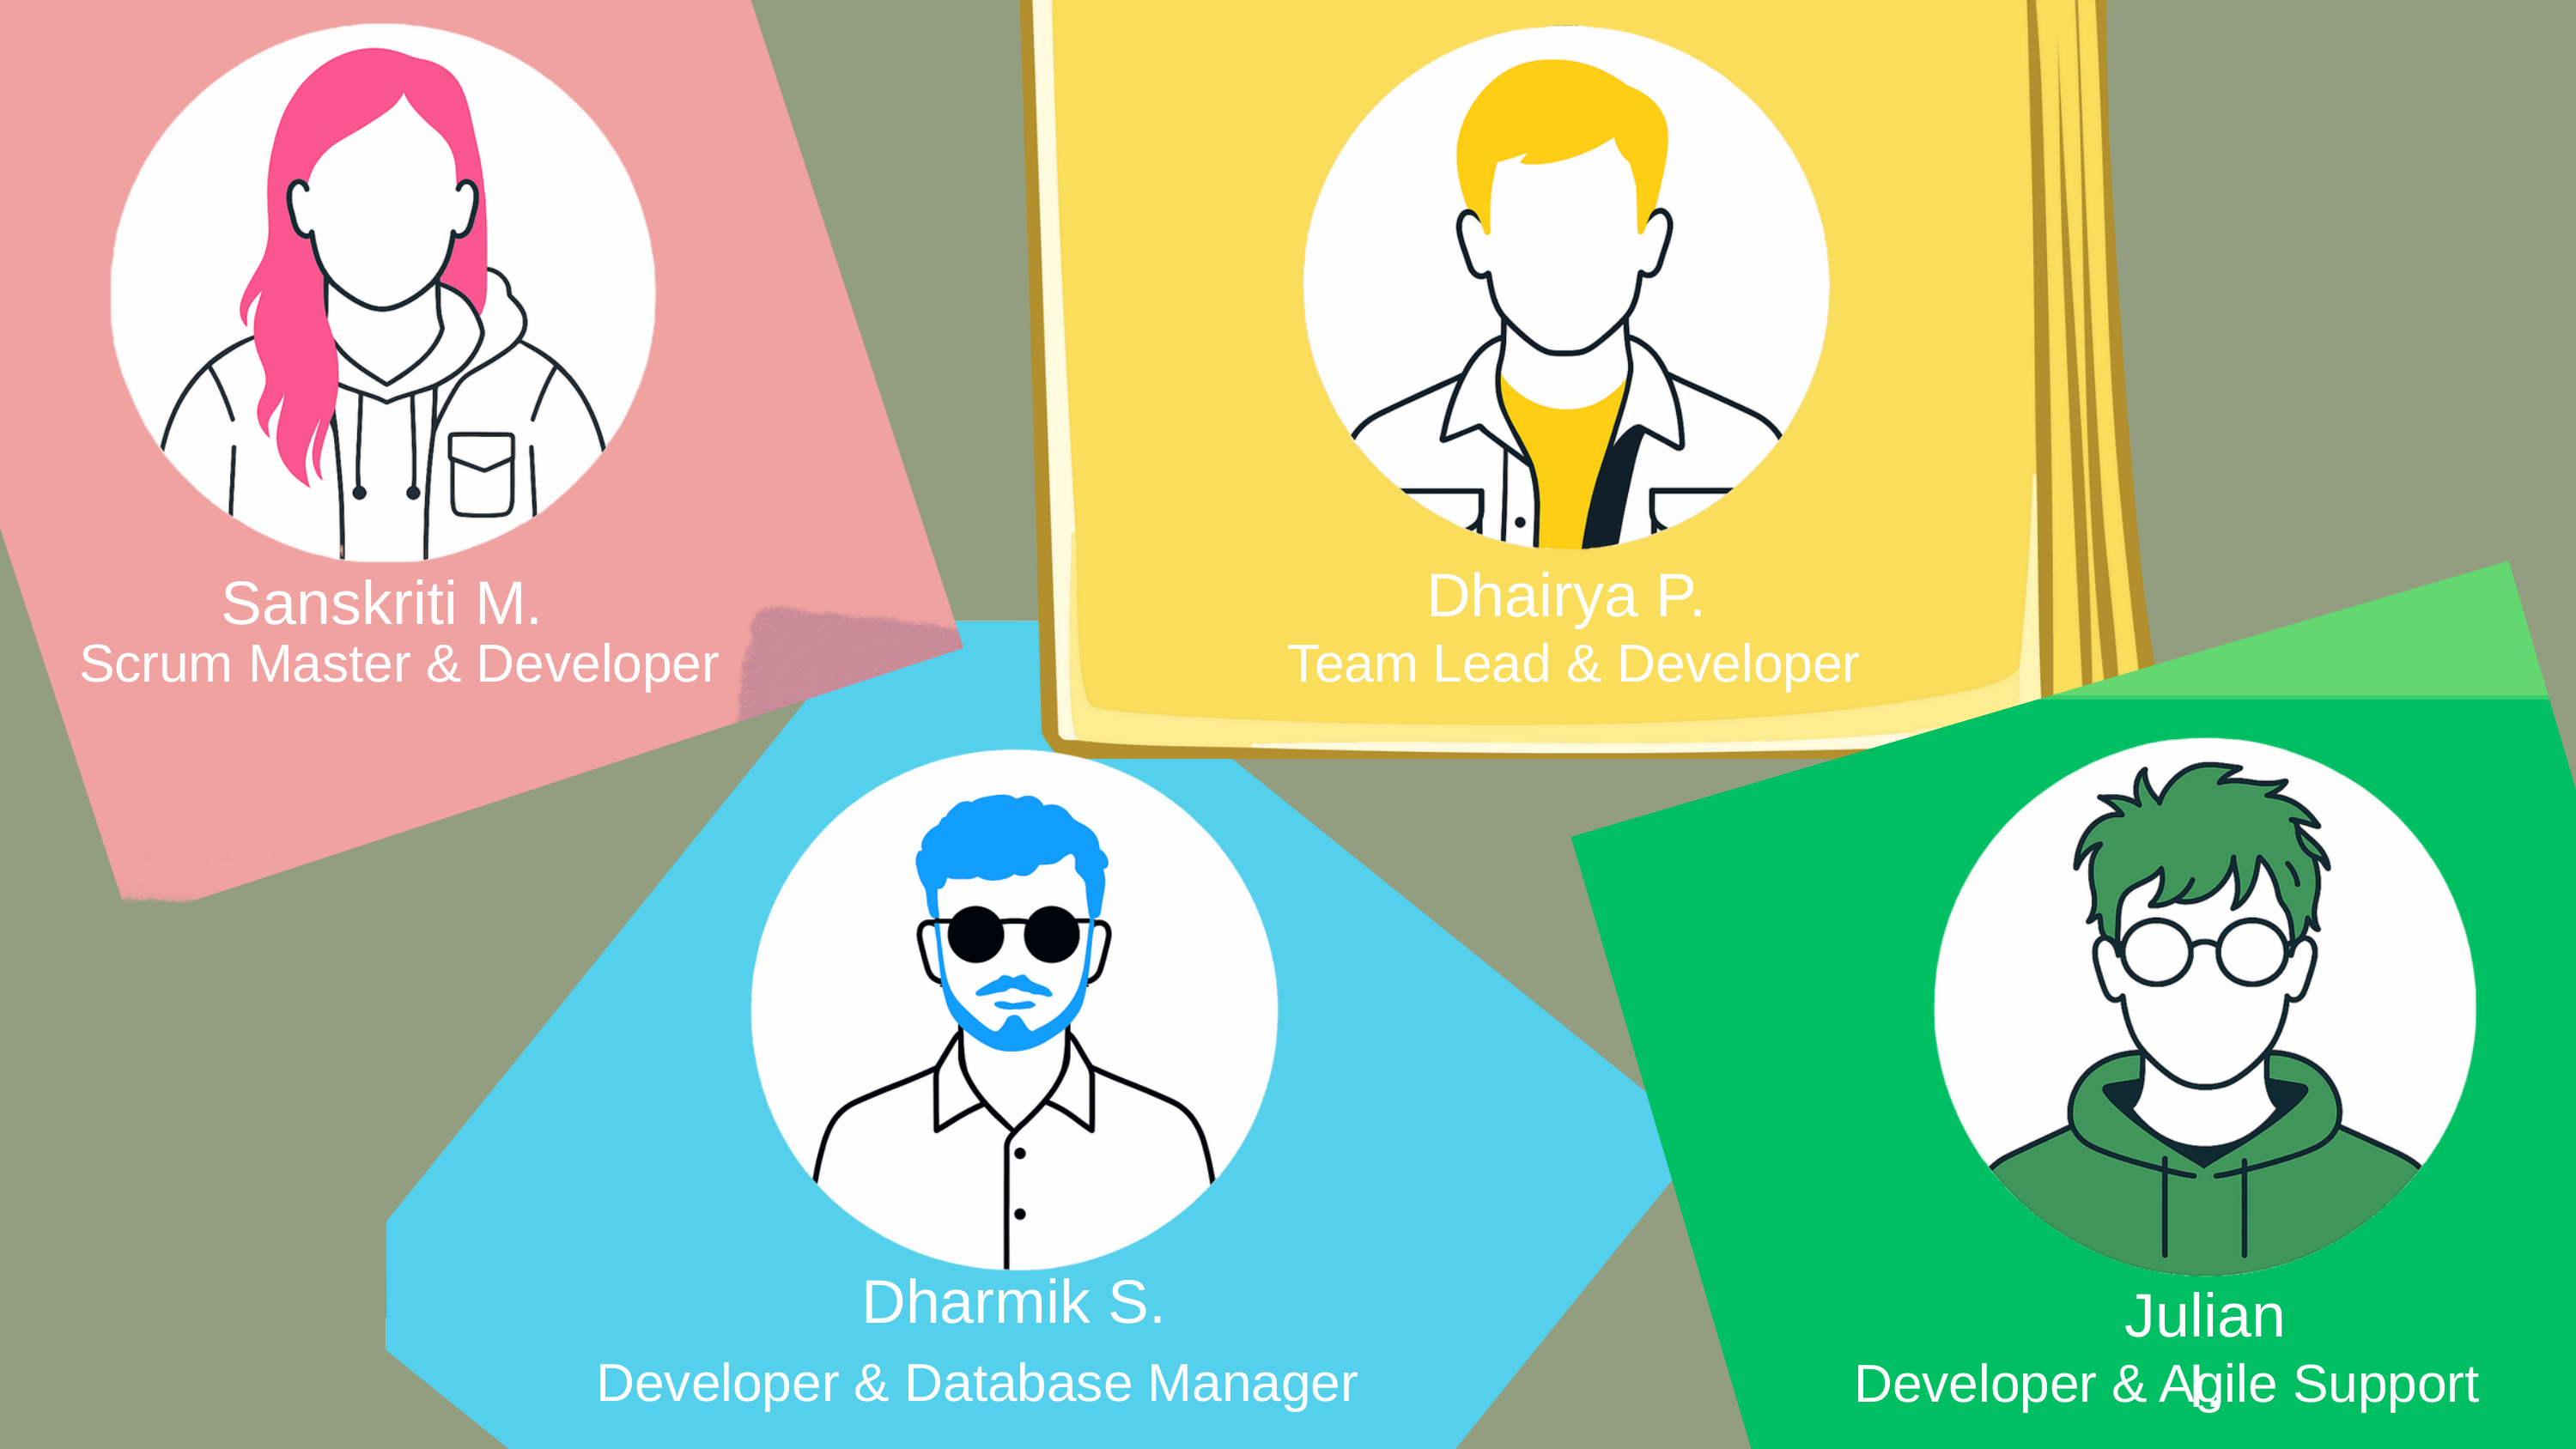

Dhairya P.
Sanskriti M.
Scrum Master & Developer
 Team Lead & Developer

Dharmik S.
Julian I.
 Developer & Database Manager
Developer & Agile Support